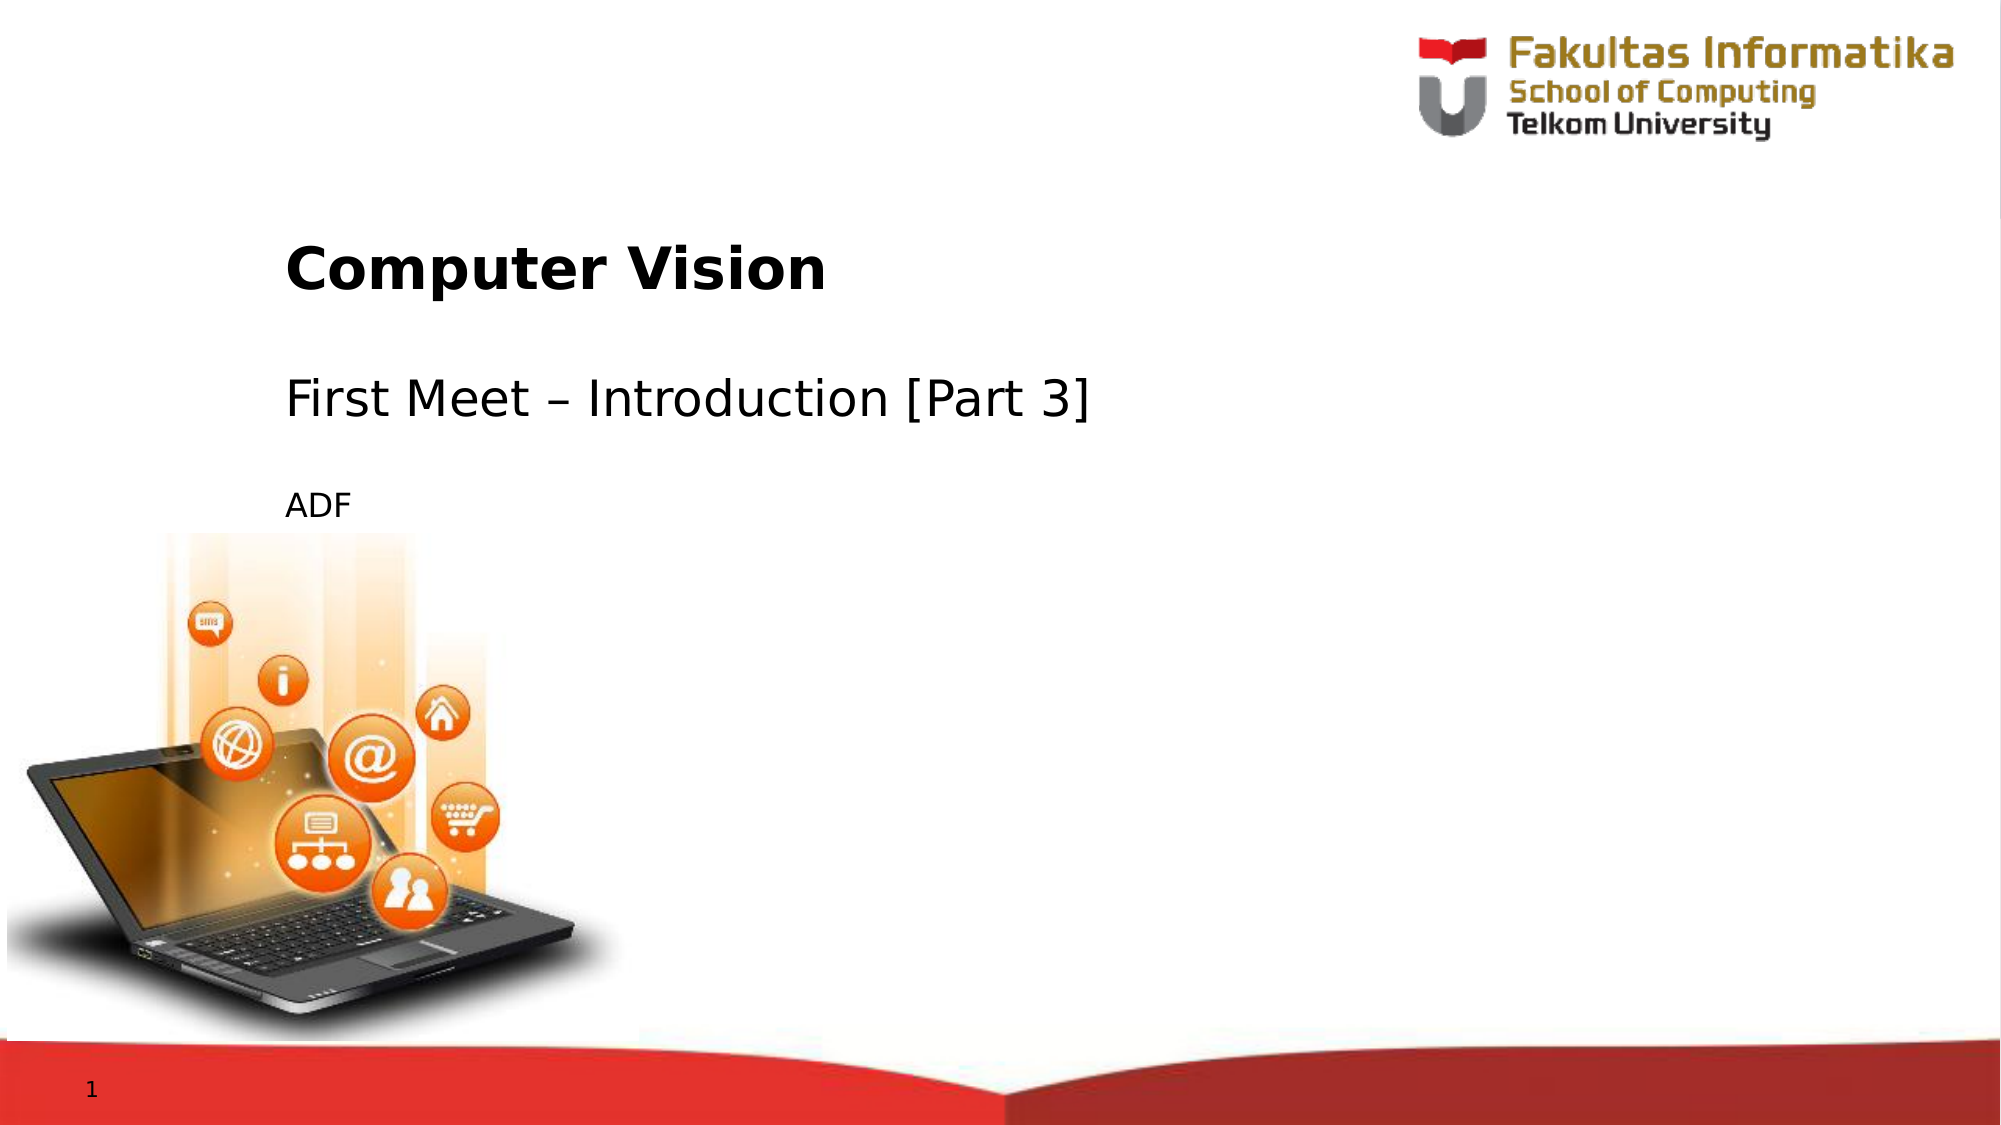

# Computer Vision
First Meet – Introduction [Part 3]
ADF
1